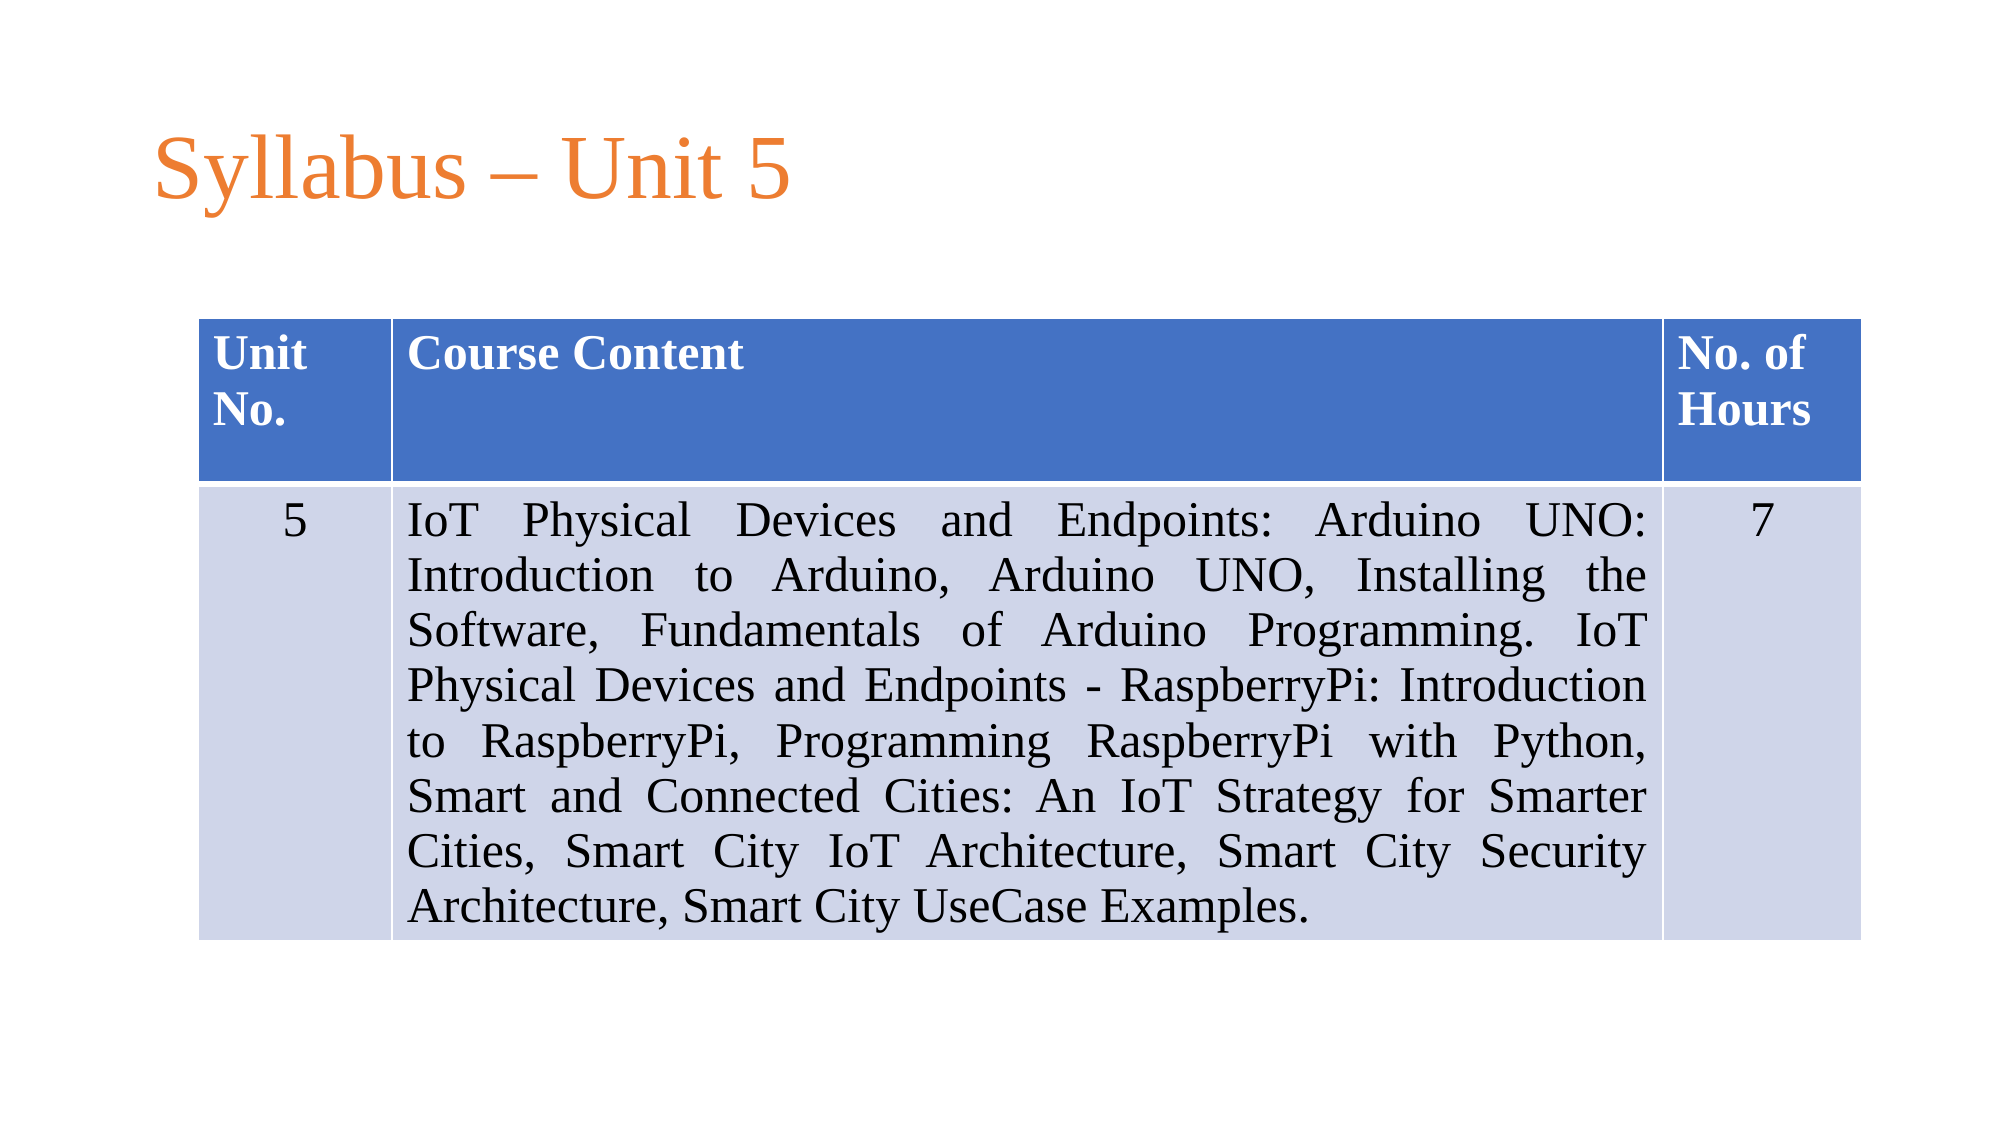

# Syllabus – Unit 5
| Unit No. | Course Content | No. of Hours |
| --- | --- | --- |
| 5 | IoT Physical Devices and Endpoints: Arduino UNO: Introduction to Arduino, Arduino UNO, Installing the Software, Fundamentals of Arduino Programming. IoT Physical Devices and Endpoints - RaspberryPi: Introduction to RaspberryPi, Programming RaspberryPi with Python, Smart and Connected Cities: An IoT Strategy for Smarter Cities, Smart City IoT Architecture, Smart City Security Architecture, Smart City UseCase Examples. | 7 |